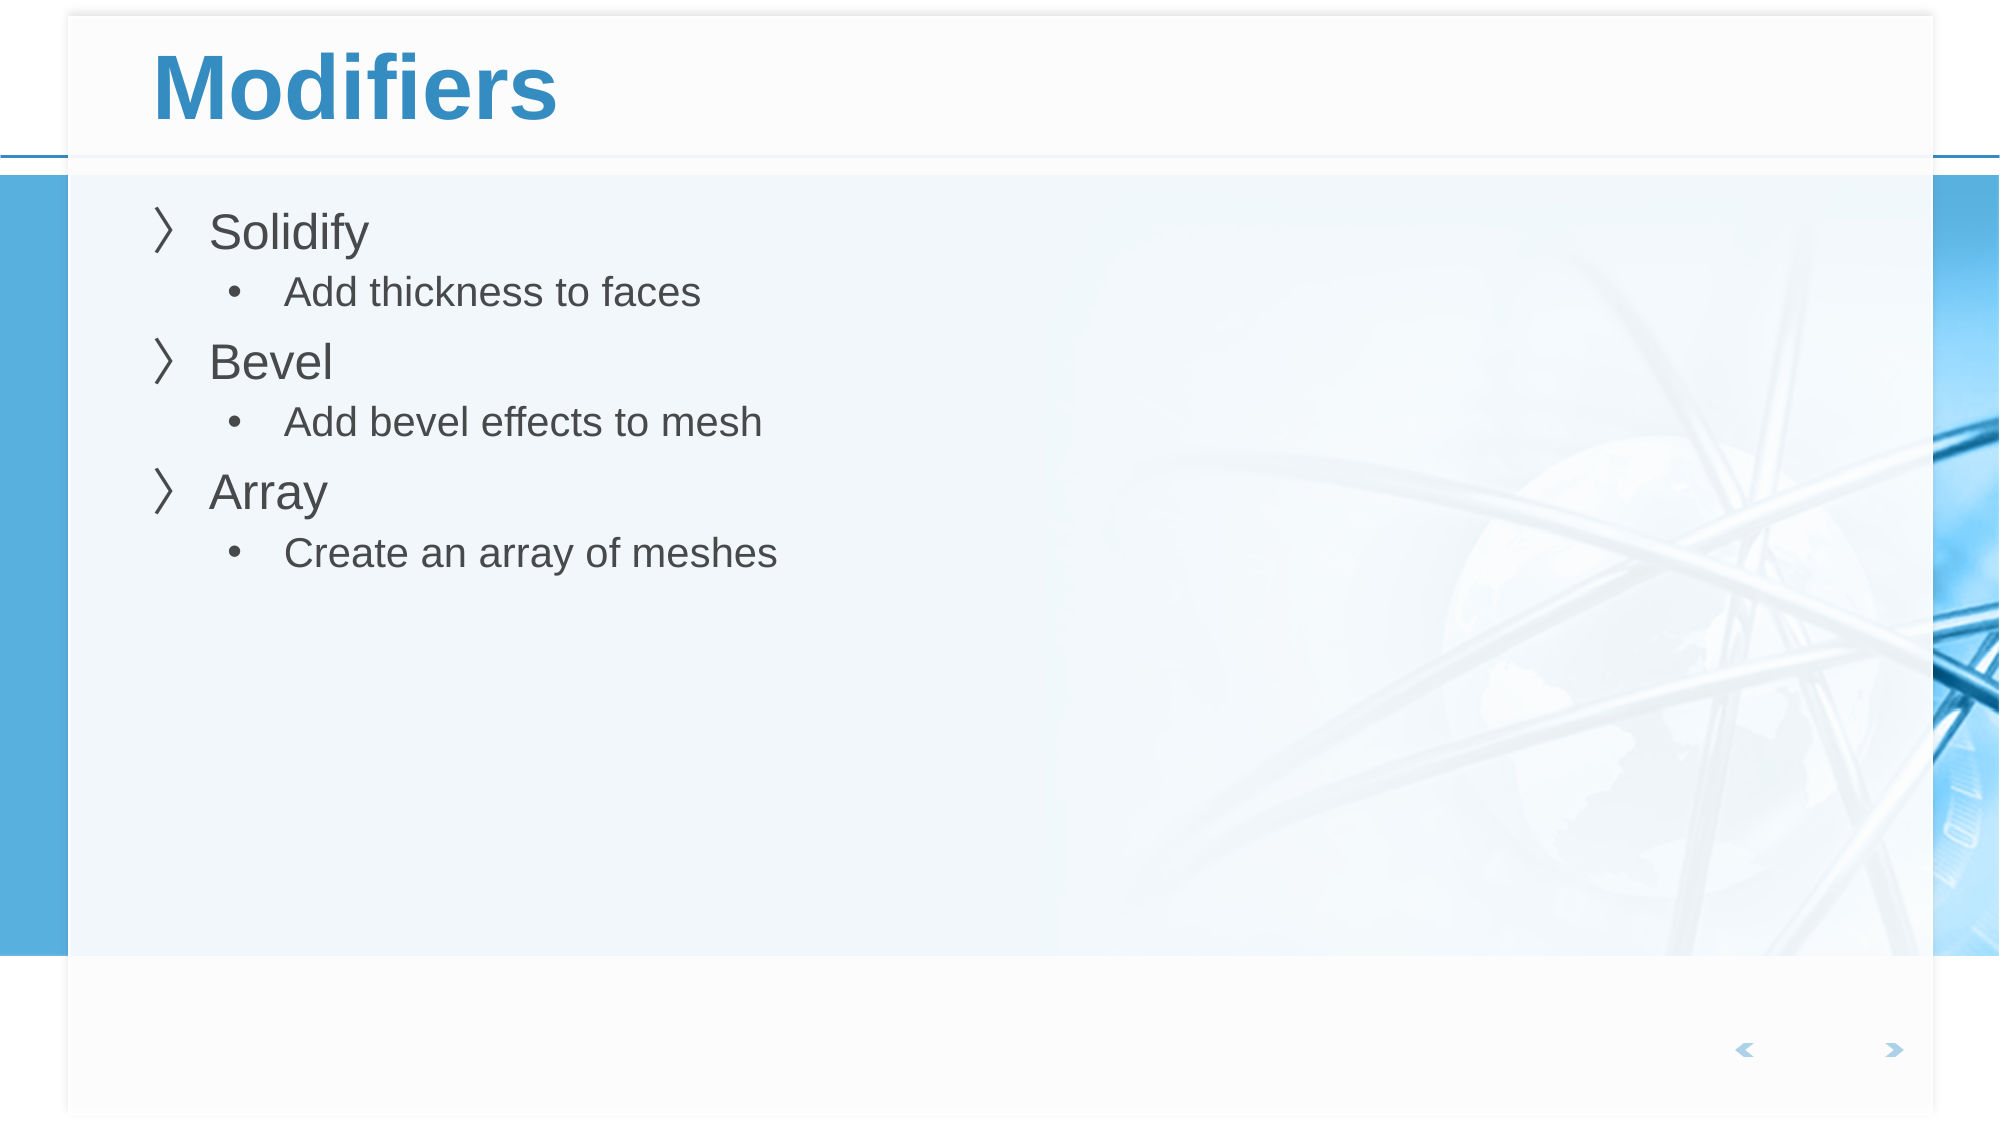

# Modifiers
Solidify
Add thickness to faces
Bevel
Add bevel effects to mesh
Array
Create an array of meshes